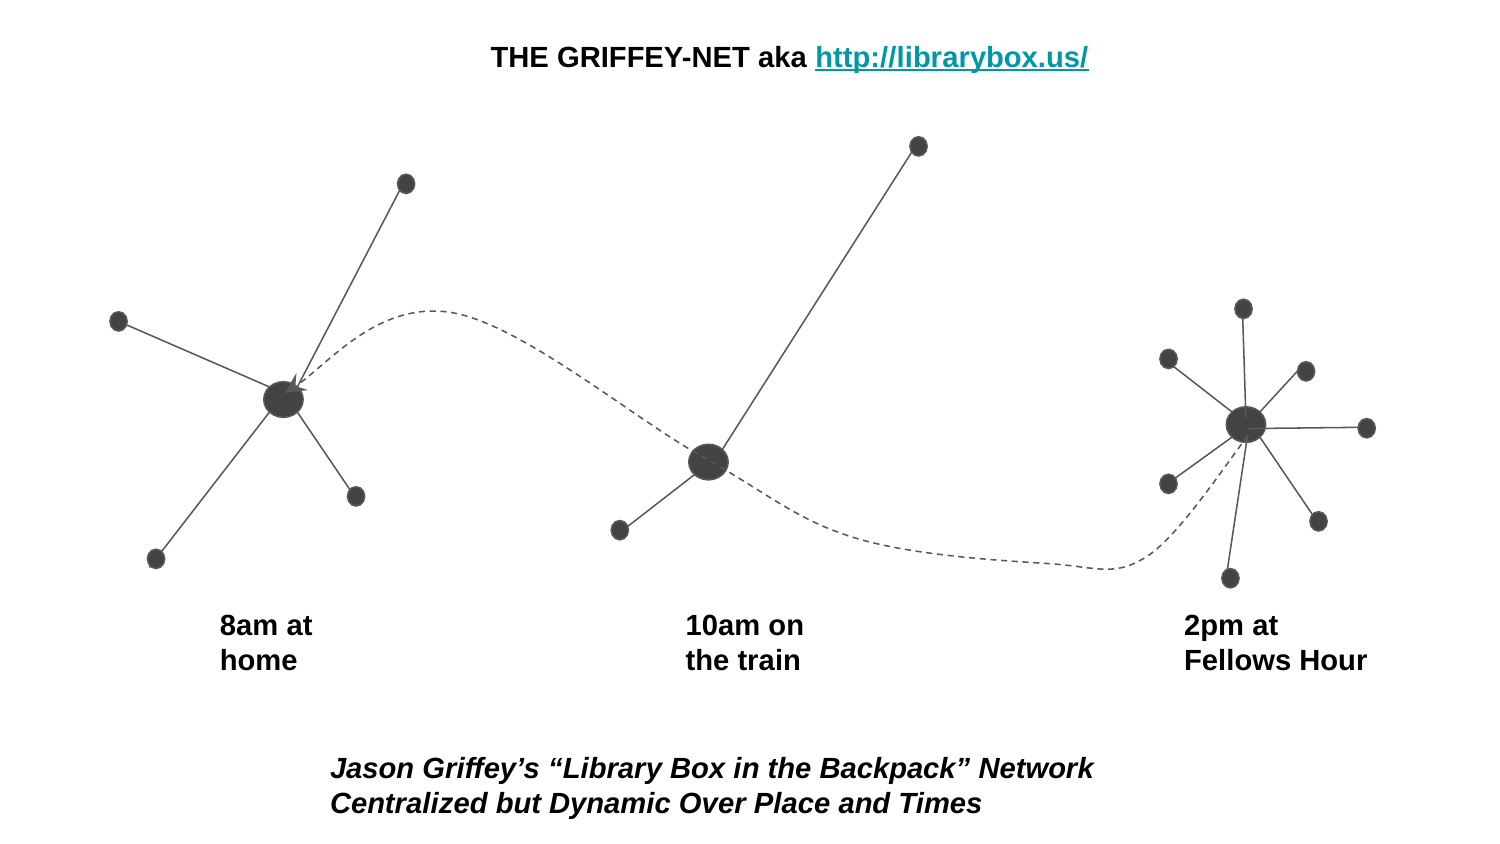

THE GRIFFEY-NET aka http://librarybox.us/

8am at home
10am on the train

2pm at Fellows Hour

Jason Griffey’s “Library Box in the Backpack” Network
Centralized but Dynamic Over Place and Times